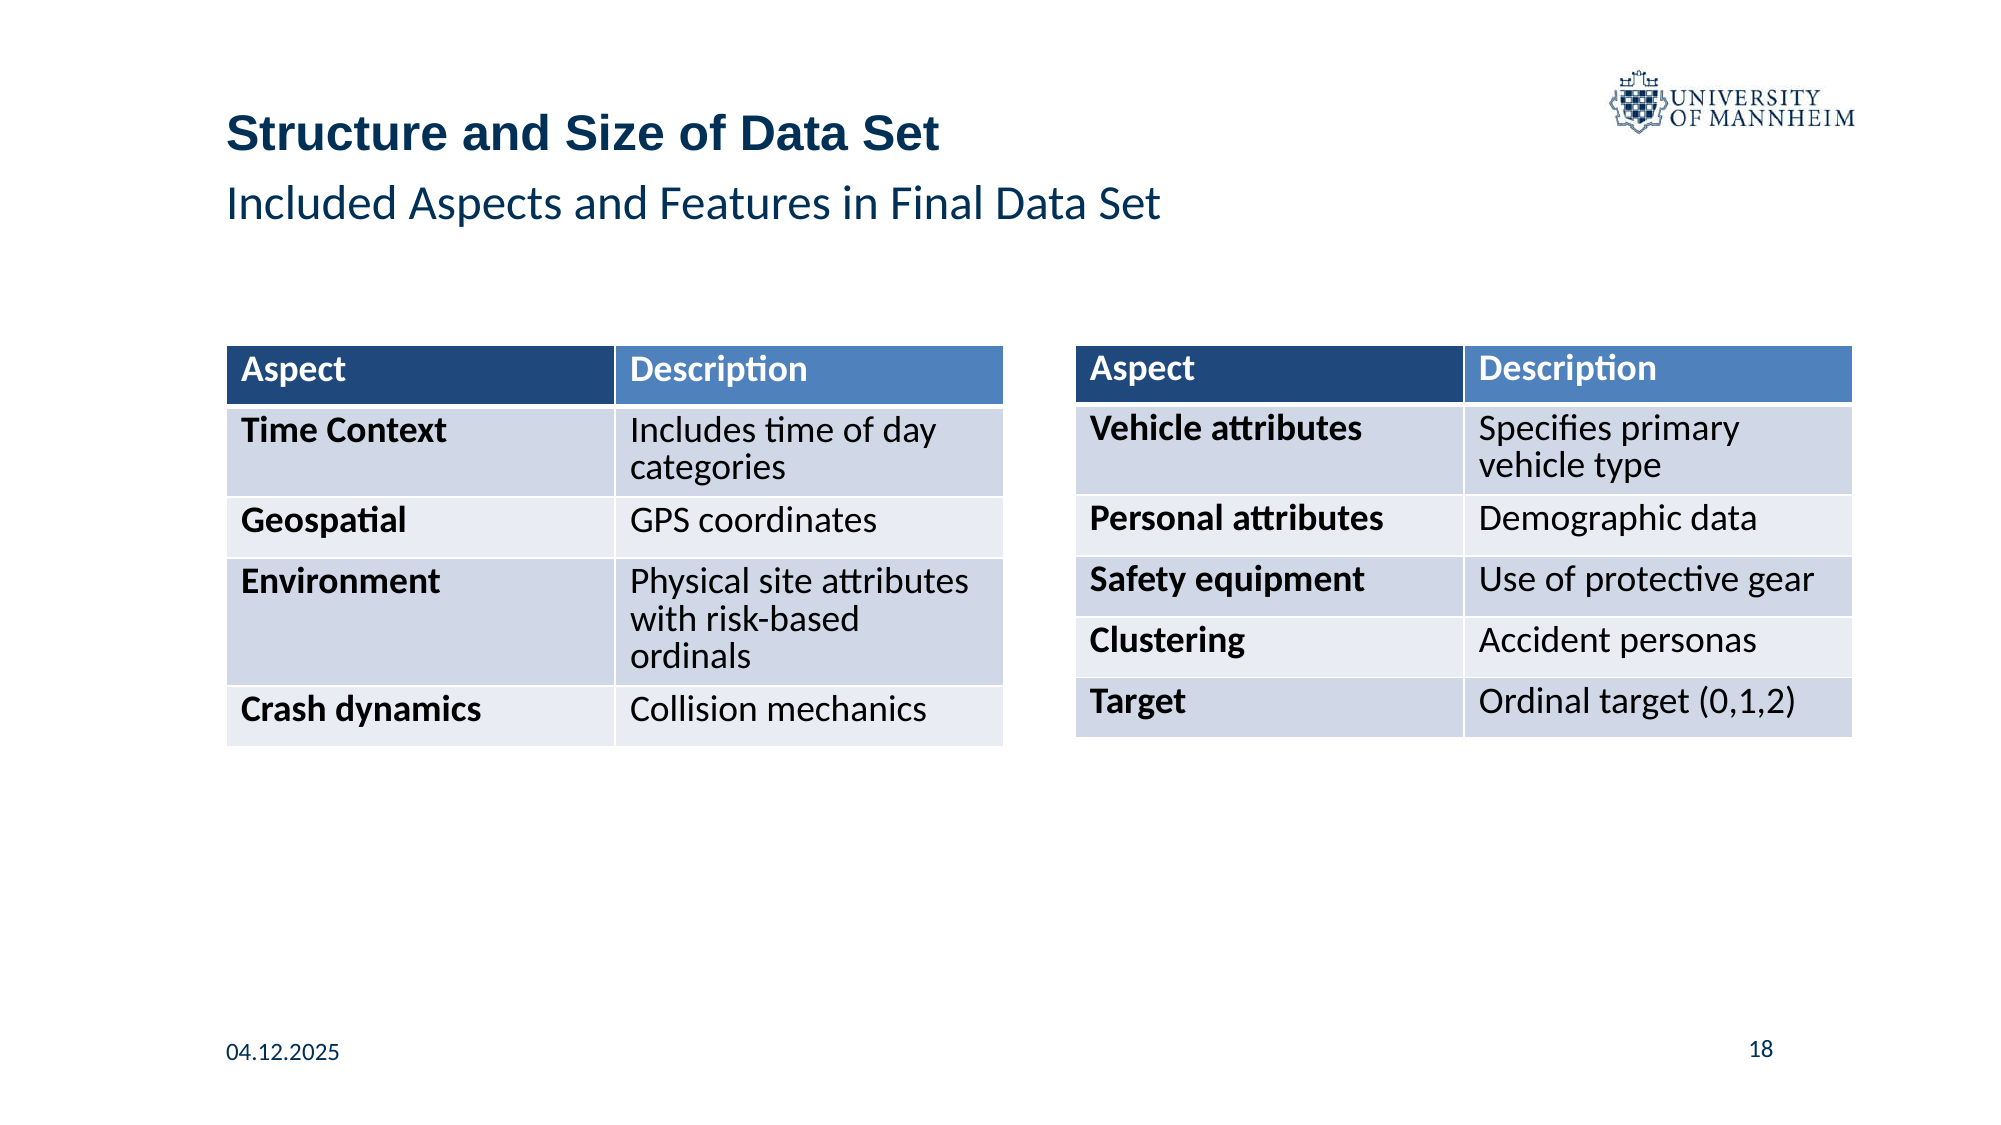

# Structure and Size of Data Set
Included Aspects and Features in Final Data Set
| Aspect | Description |
| --- | --- |
| Vehicle attributes | Specifies primary vehicle type |
| Personal attributes | Demographic data |
| Safety equipment | Use of protective gear |
| Clustering | Accident personas |
| Target | Ordinal target (0,1,2) |
| Aspect | Description |
| --- | --- |
| Time Context | Includes time of day categories |
| Geospatial | GPS coordinates |
| Environment | Physical site attributes with risk-based ordinals |
| Crash dynamics | Collision mechanics |
18
04.12.2025